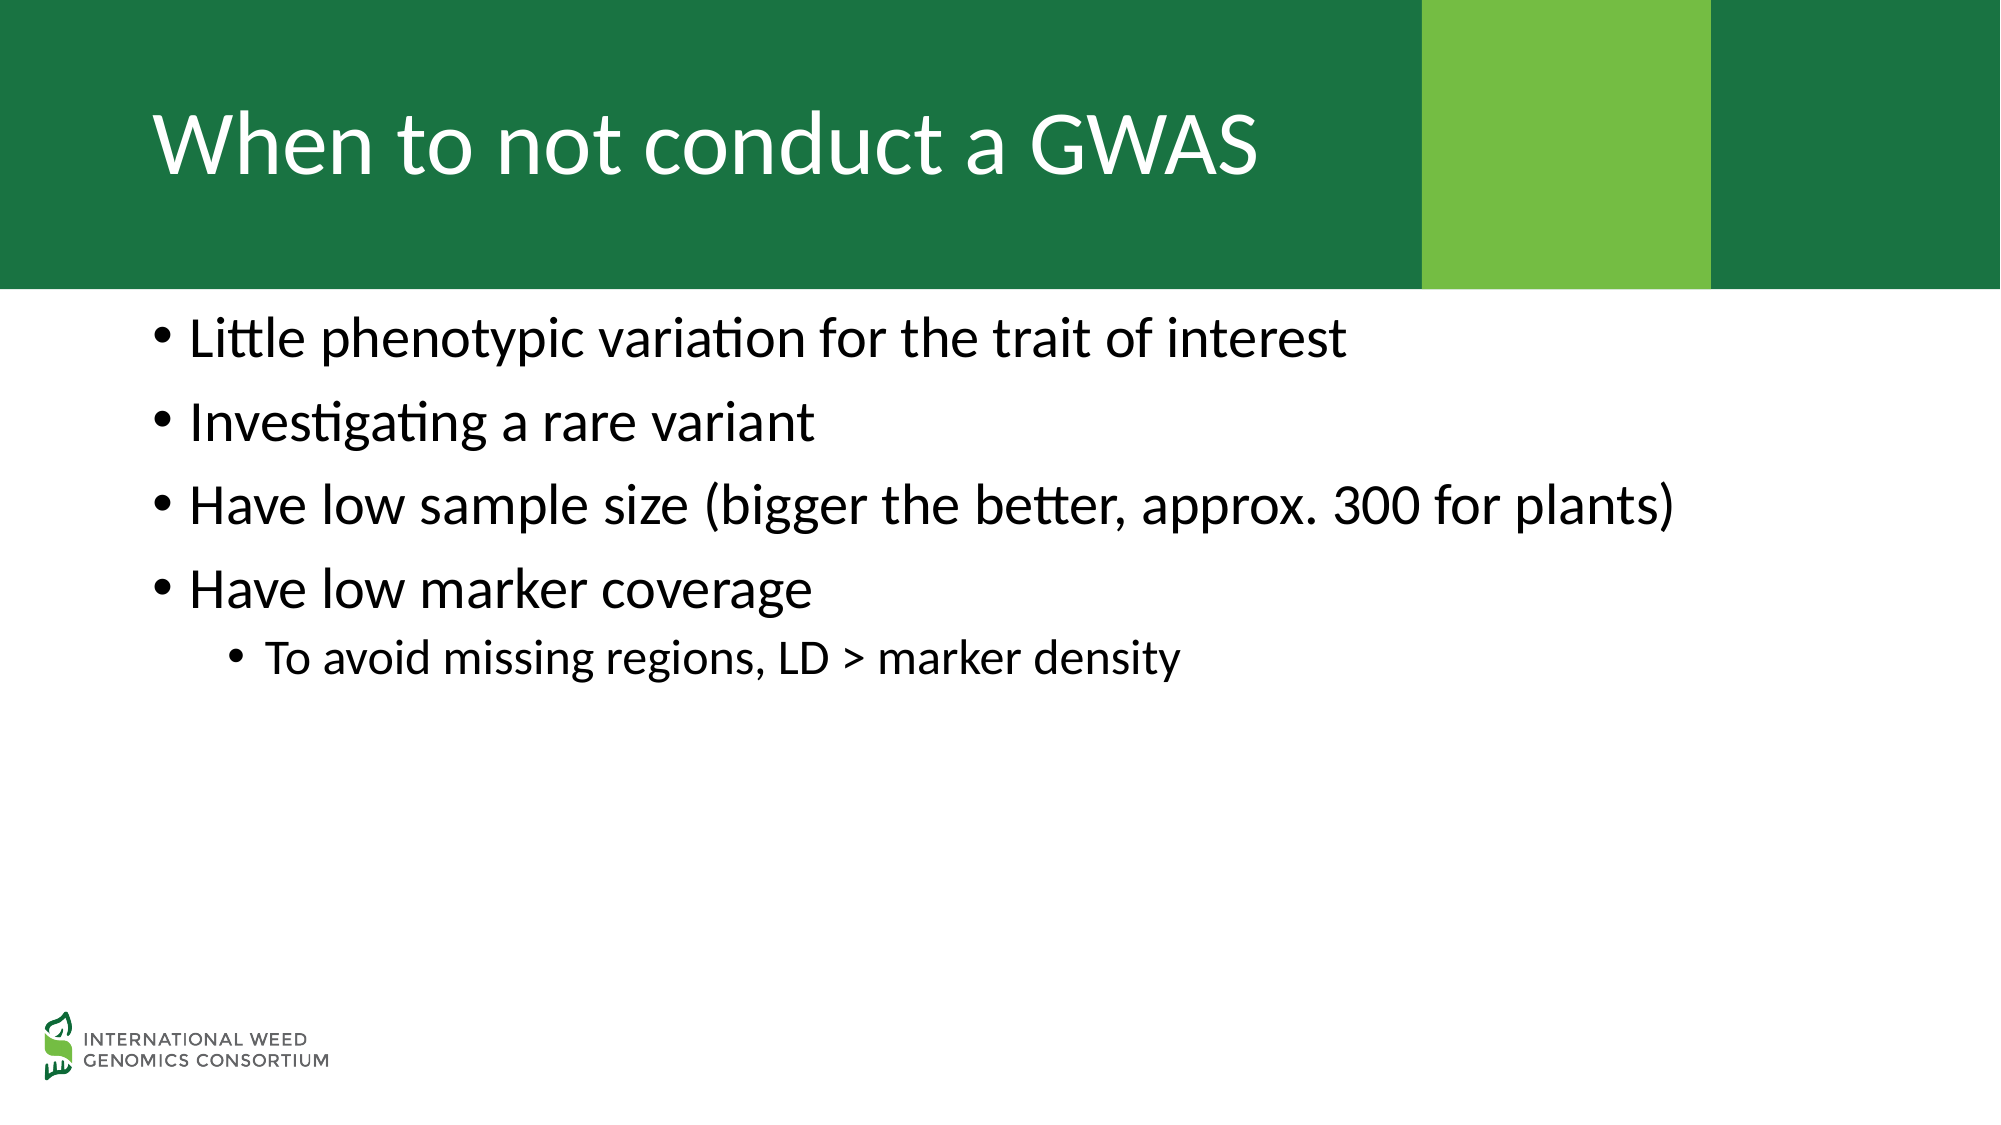

# When to not conduct a GWAS
Little phenotypic variation for the trait of interest
Investigating a rare variant
Have low sample size (bigger the better, approx. 300 for plants)
Have low marker coverage
To avoid missing regions, LD > marker density